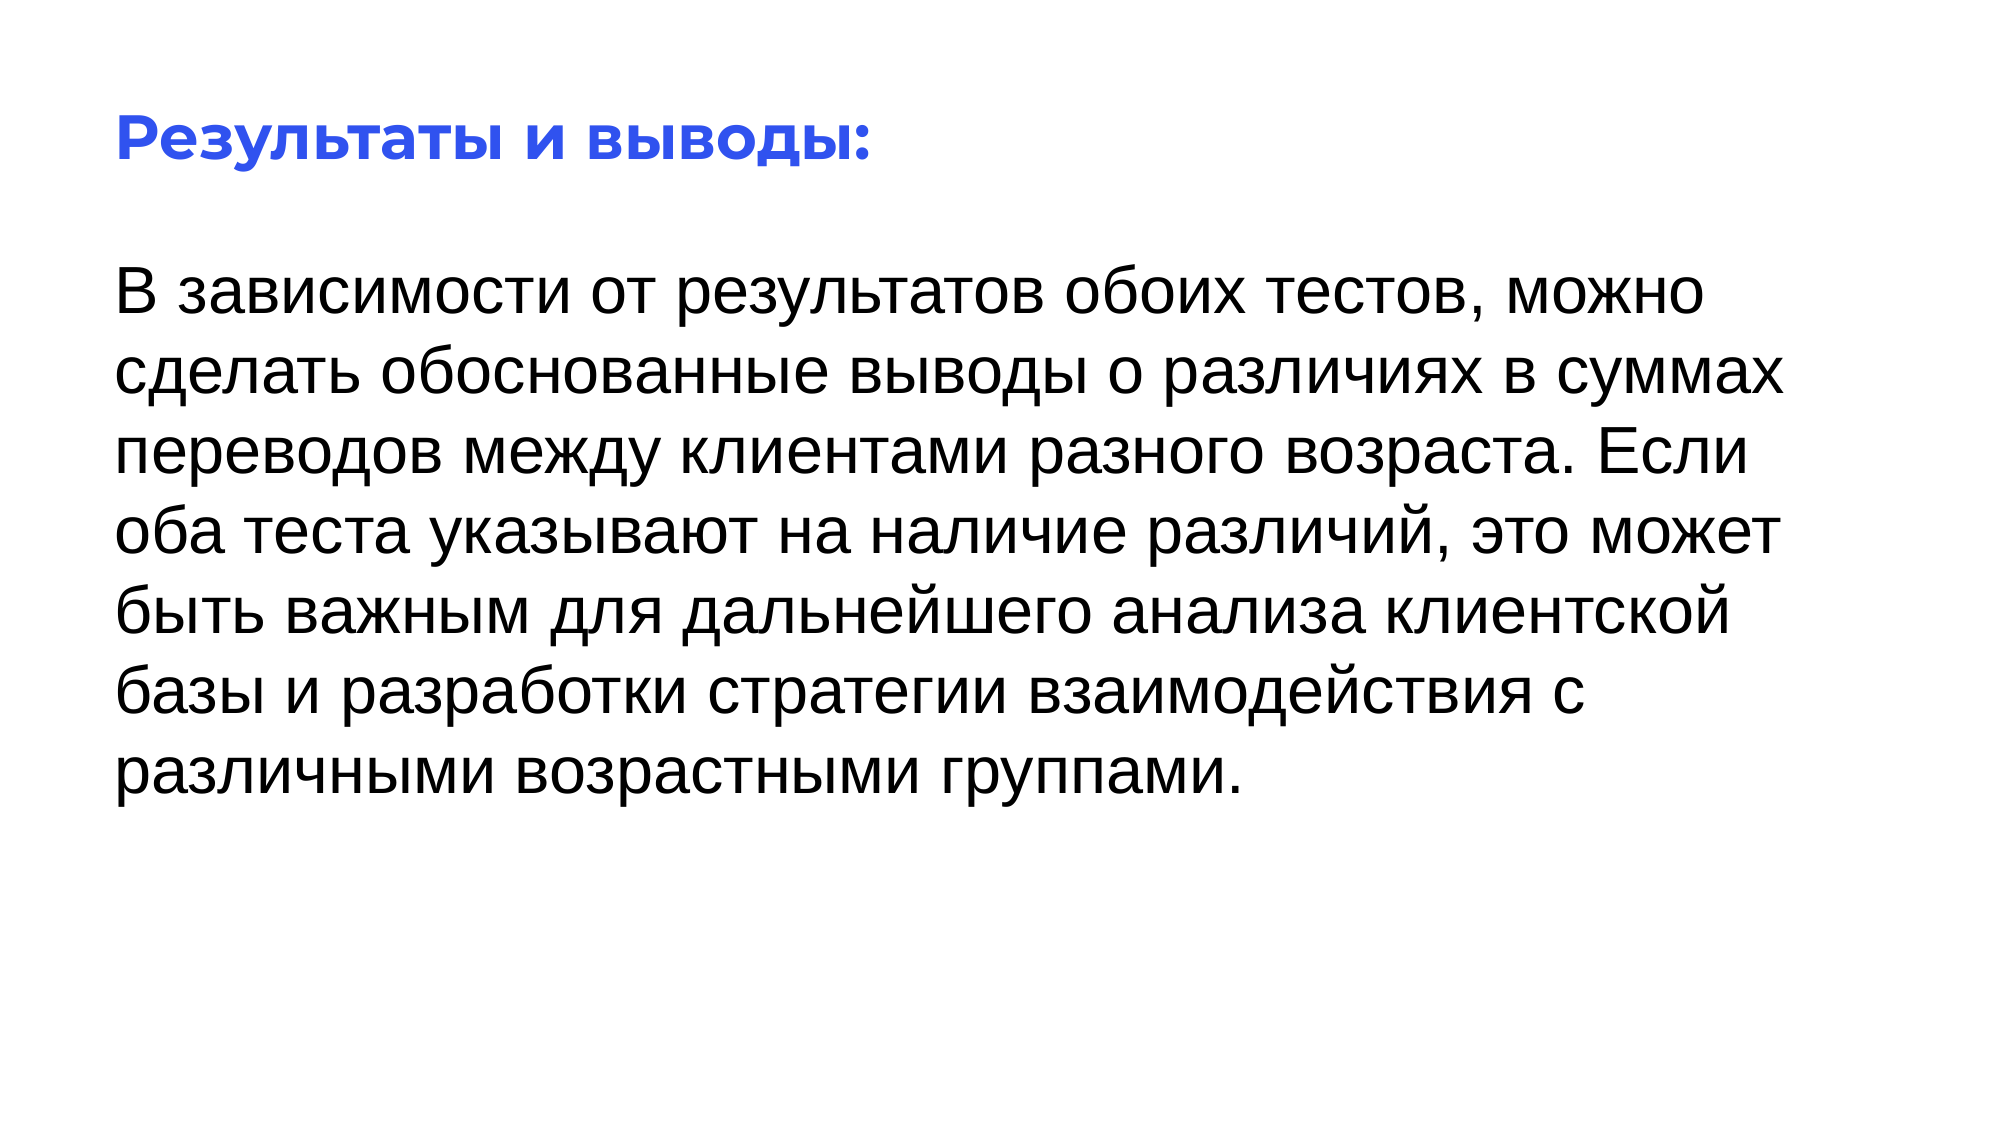

Результаты и выводы:

В зависимости от результатов обоих тестов, можно сделать обоснованные выводы о различиях в суммах переводов между клиентами разного возраста. Если оба теста указывают на наличие различий, это может быть важным для дальнейшего анализа клиентской базы и разработки стратегии взаимодействия с различными возрастными группами.